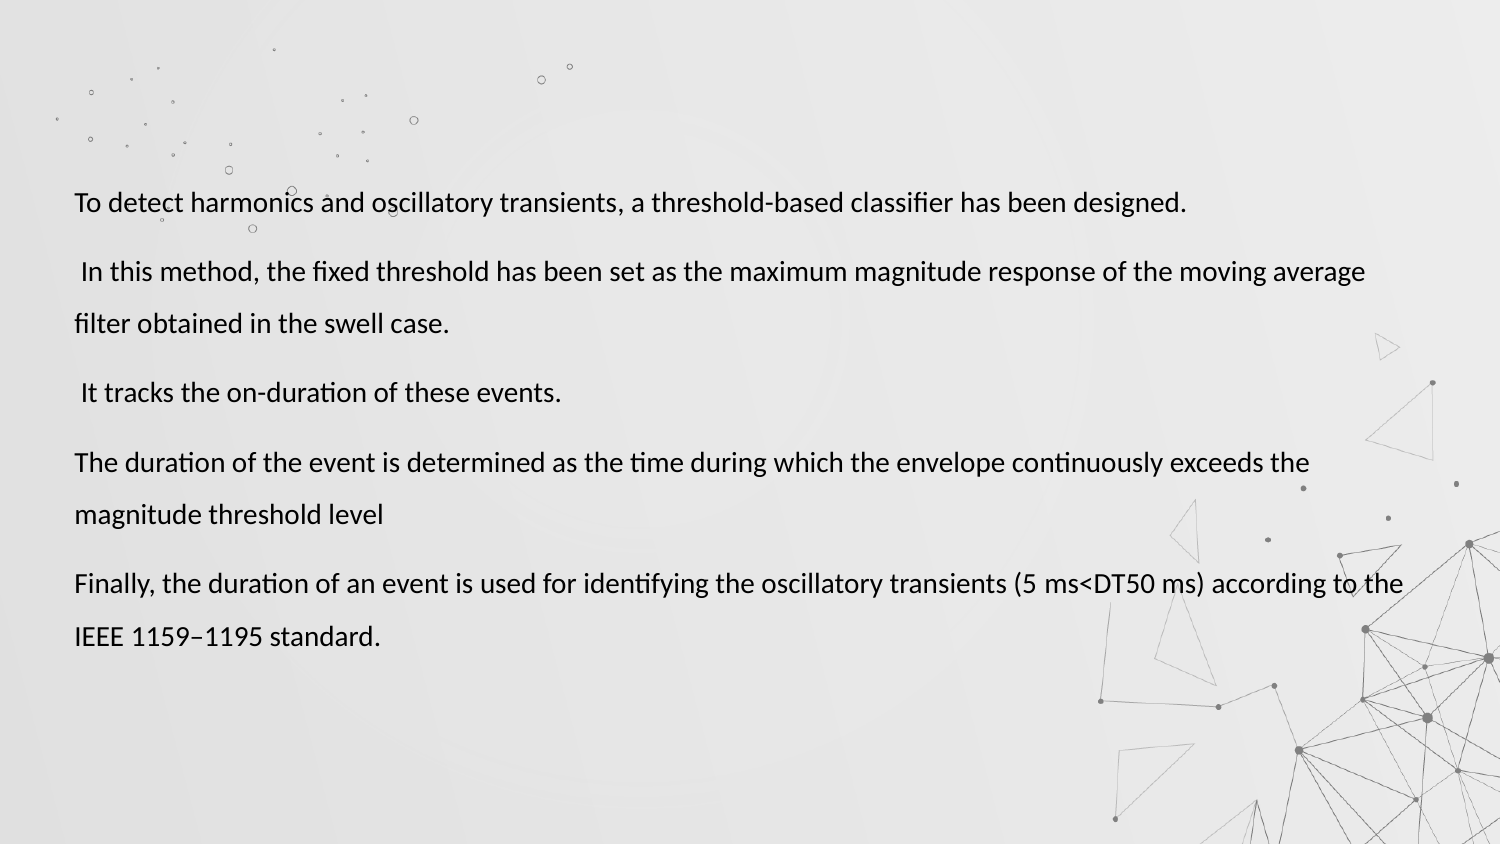

To detect harmonics and oscillatory transients, a threshold-based classifier has been designed.
 In this method, the fixed threshold has been set as the maximum magnitude response of the moving average filter obtained in the swell case.
 It tracks the on-duration of these events.
The duration of the event is determined as the time during which the envelope continuously exceeds the magnitude threshold level
Finally, the duration of an event is used for identifying the oscillatory transients (5 ms<DT50 ms) according to the IEEE 1159–1195 standard.